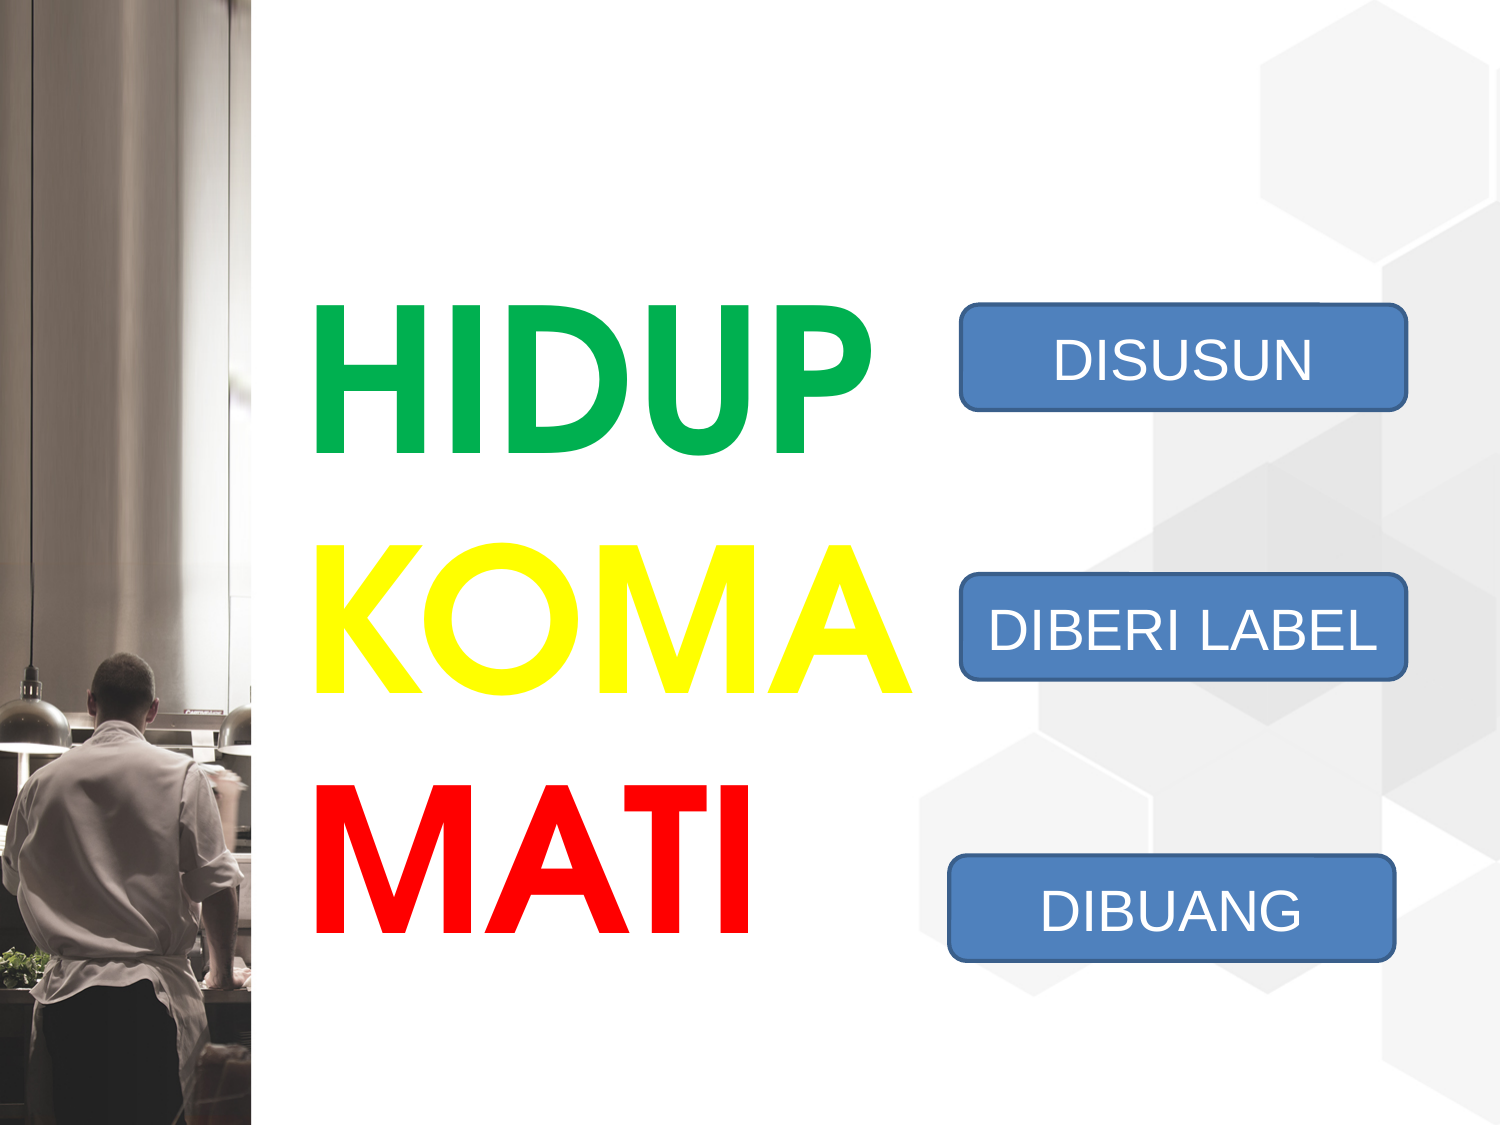

#
HIDUP
KOMA
MATI
DISUSUN
DIBERI LABEL
DIBUANG